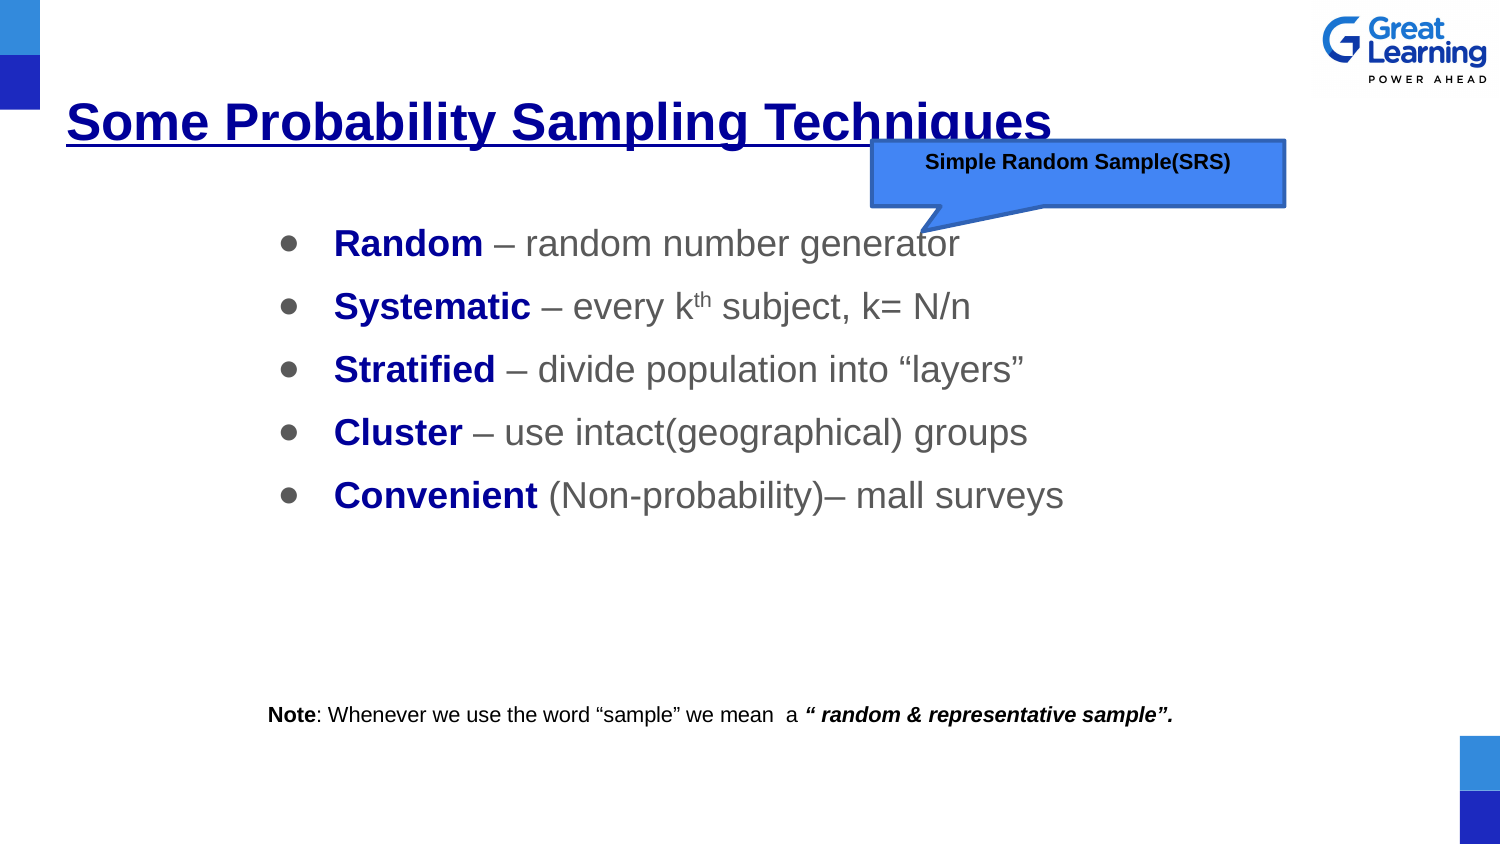

# Some Probability Sampling Techniques
Simple Random Sample(SRS)

Random – random number generator
Systematic – every kth subject, k= N/n
Stratified – divide population into “layers”
Cluster – use intact(geographical) groups
Convenient (Non-probability)– mall surveys
Note: Whenever we use the word “sample” we mean  a “ random & representative sample”.
16